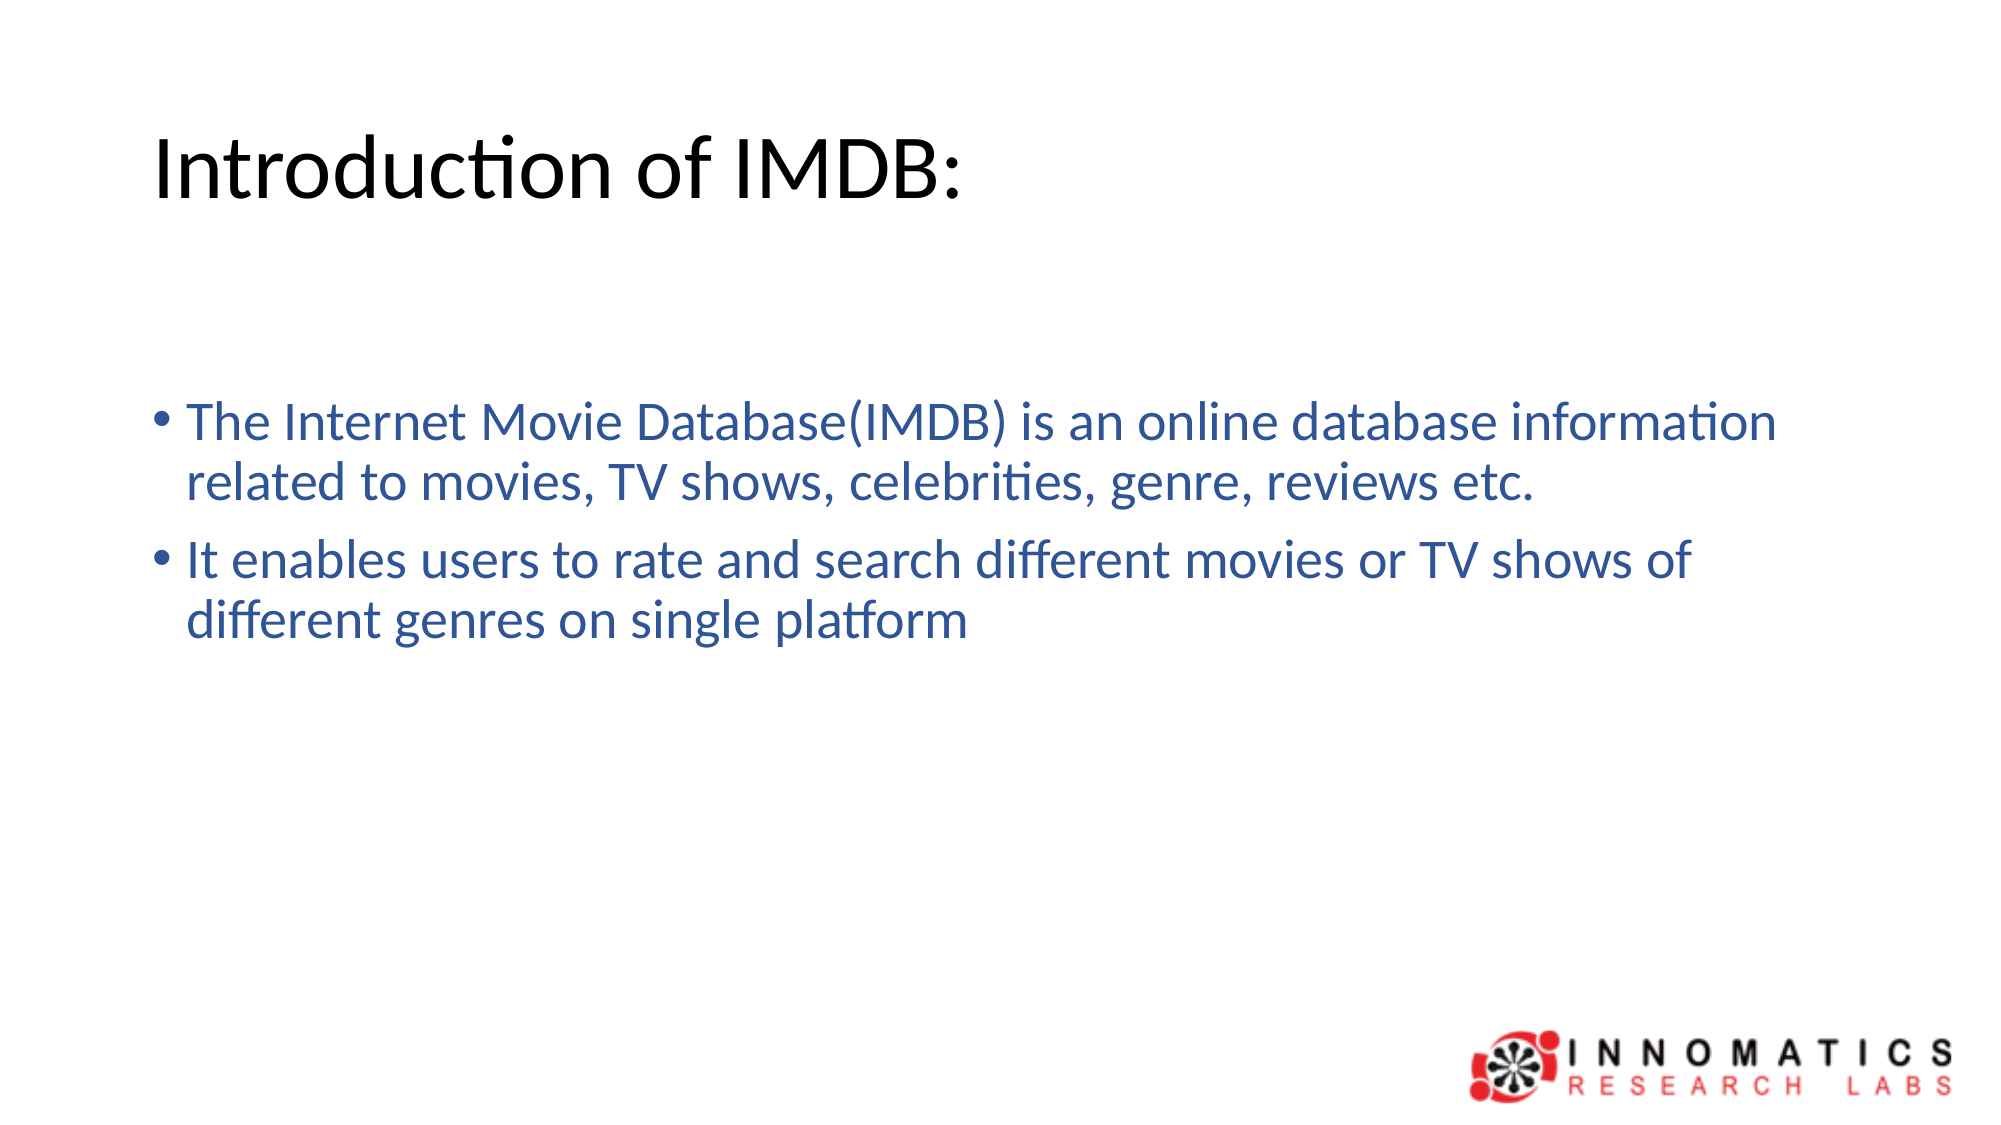

# Introduction of IMDB:

The Internet Movie Database(IMDB) is an online database information related to movies, TV shows, celebrities, genre, reviews etc.
It enables users to rate and search different movies or TV shows of different genres on single platform